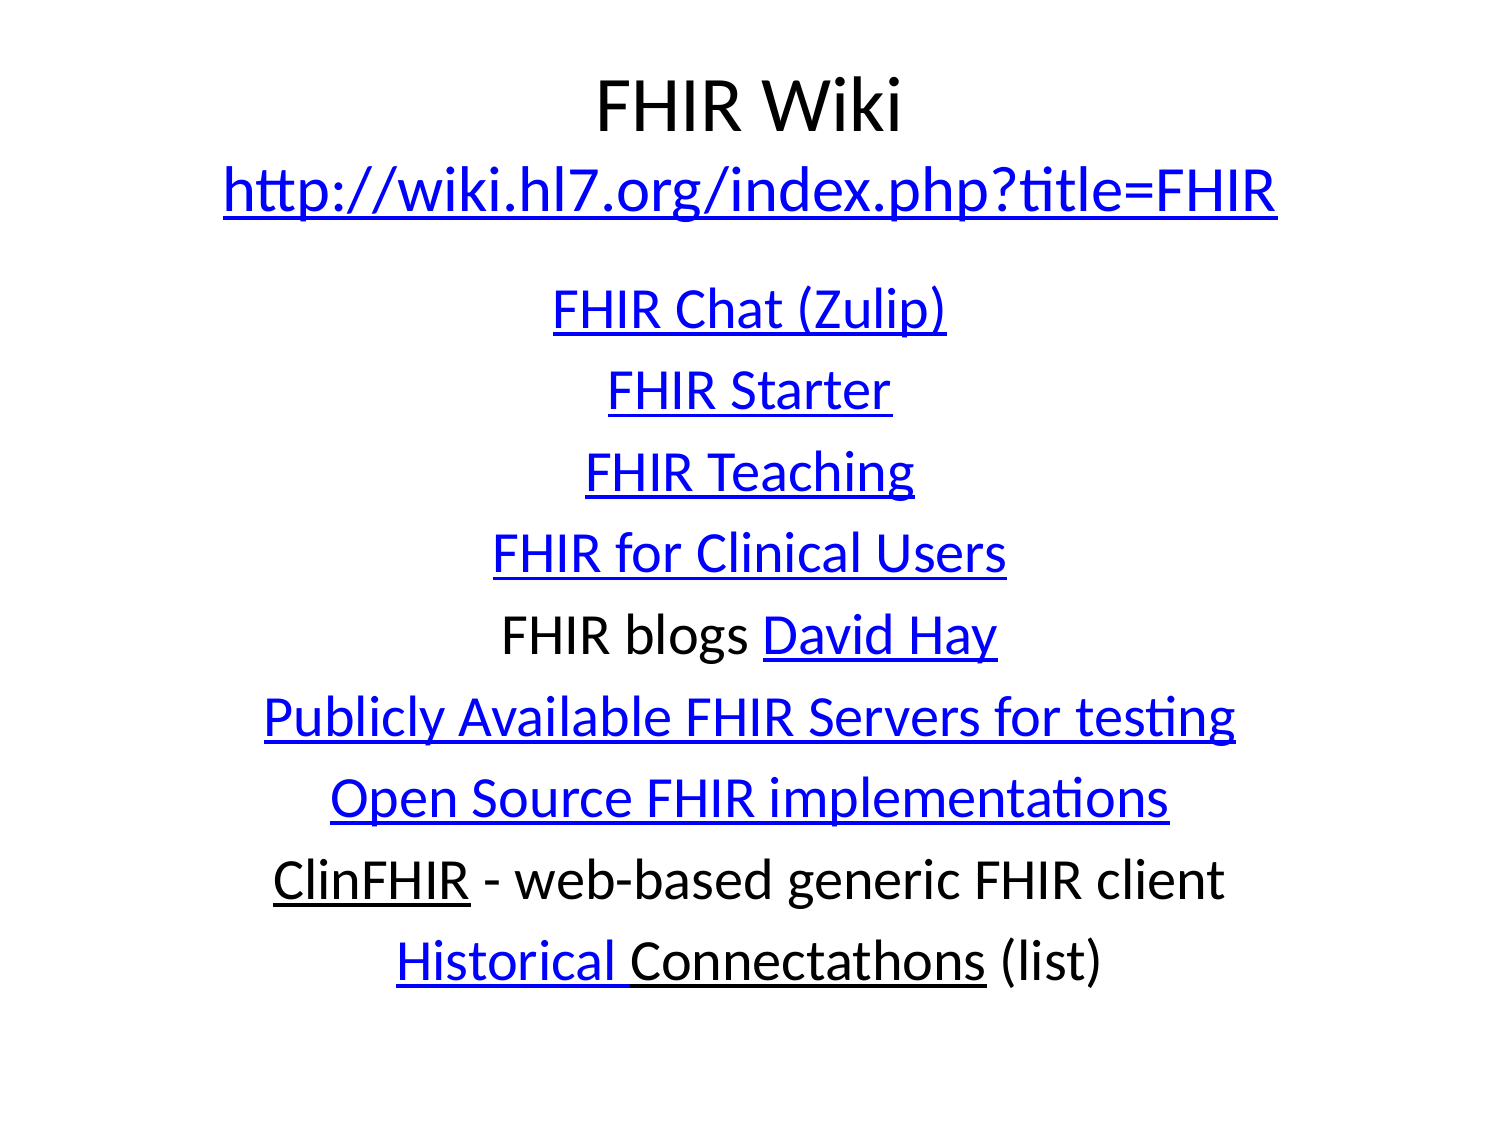

# FHIR Wiki http://wiki.hl7.org/index.php?title=FHIR
FHIR Chat (Zulip)
FHIR Starter
FHIR Teaching
FHIR for Clinical Users
FHIR blogs David Hay
Publicly Available FHIR Servers for testing
Open Source FHIR implementations
ClinFHIR - web-based generic FHIR client
Historical Connectathons (list)